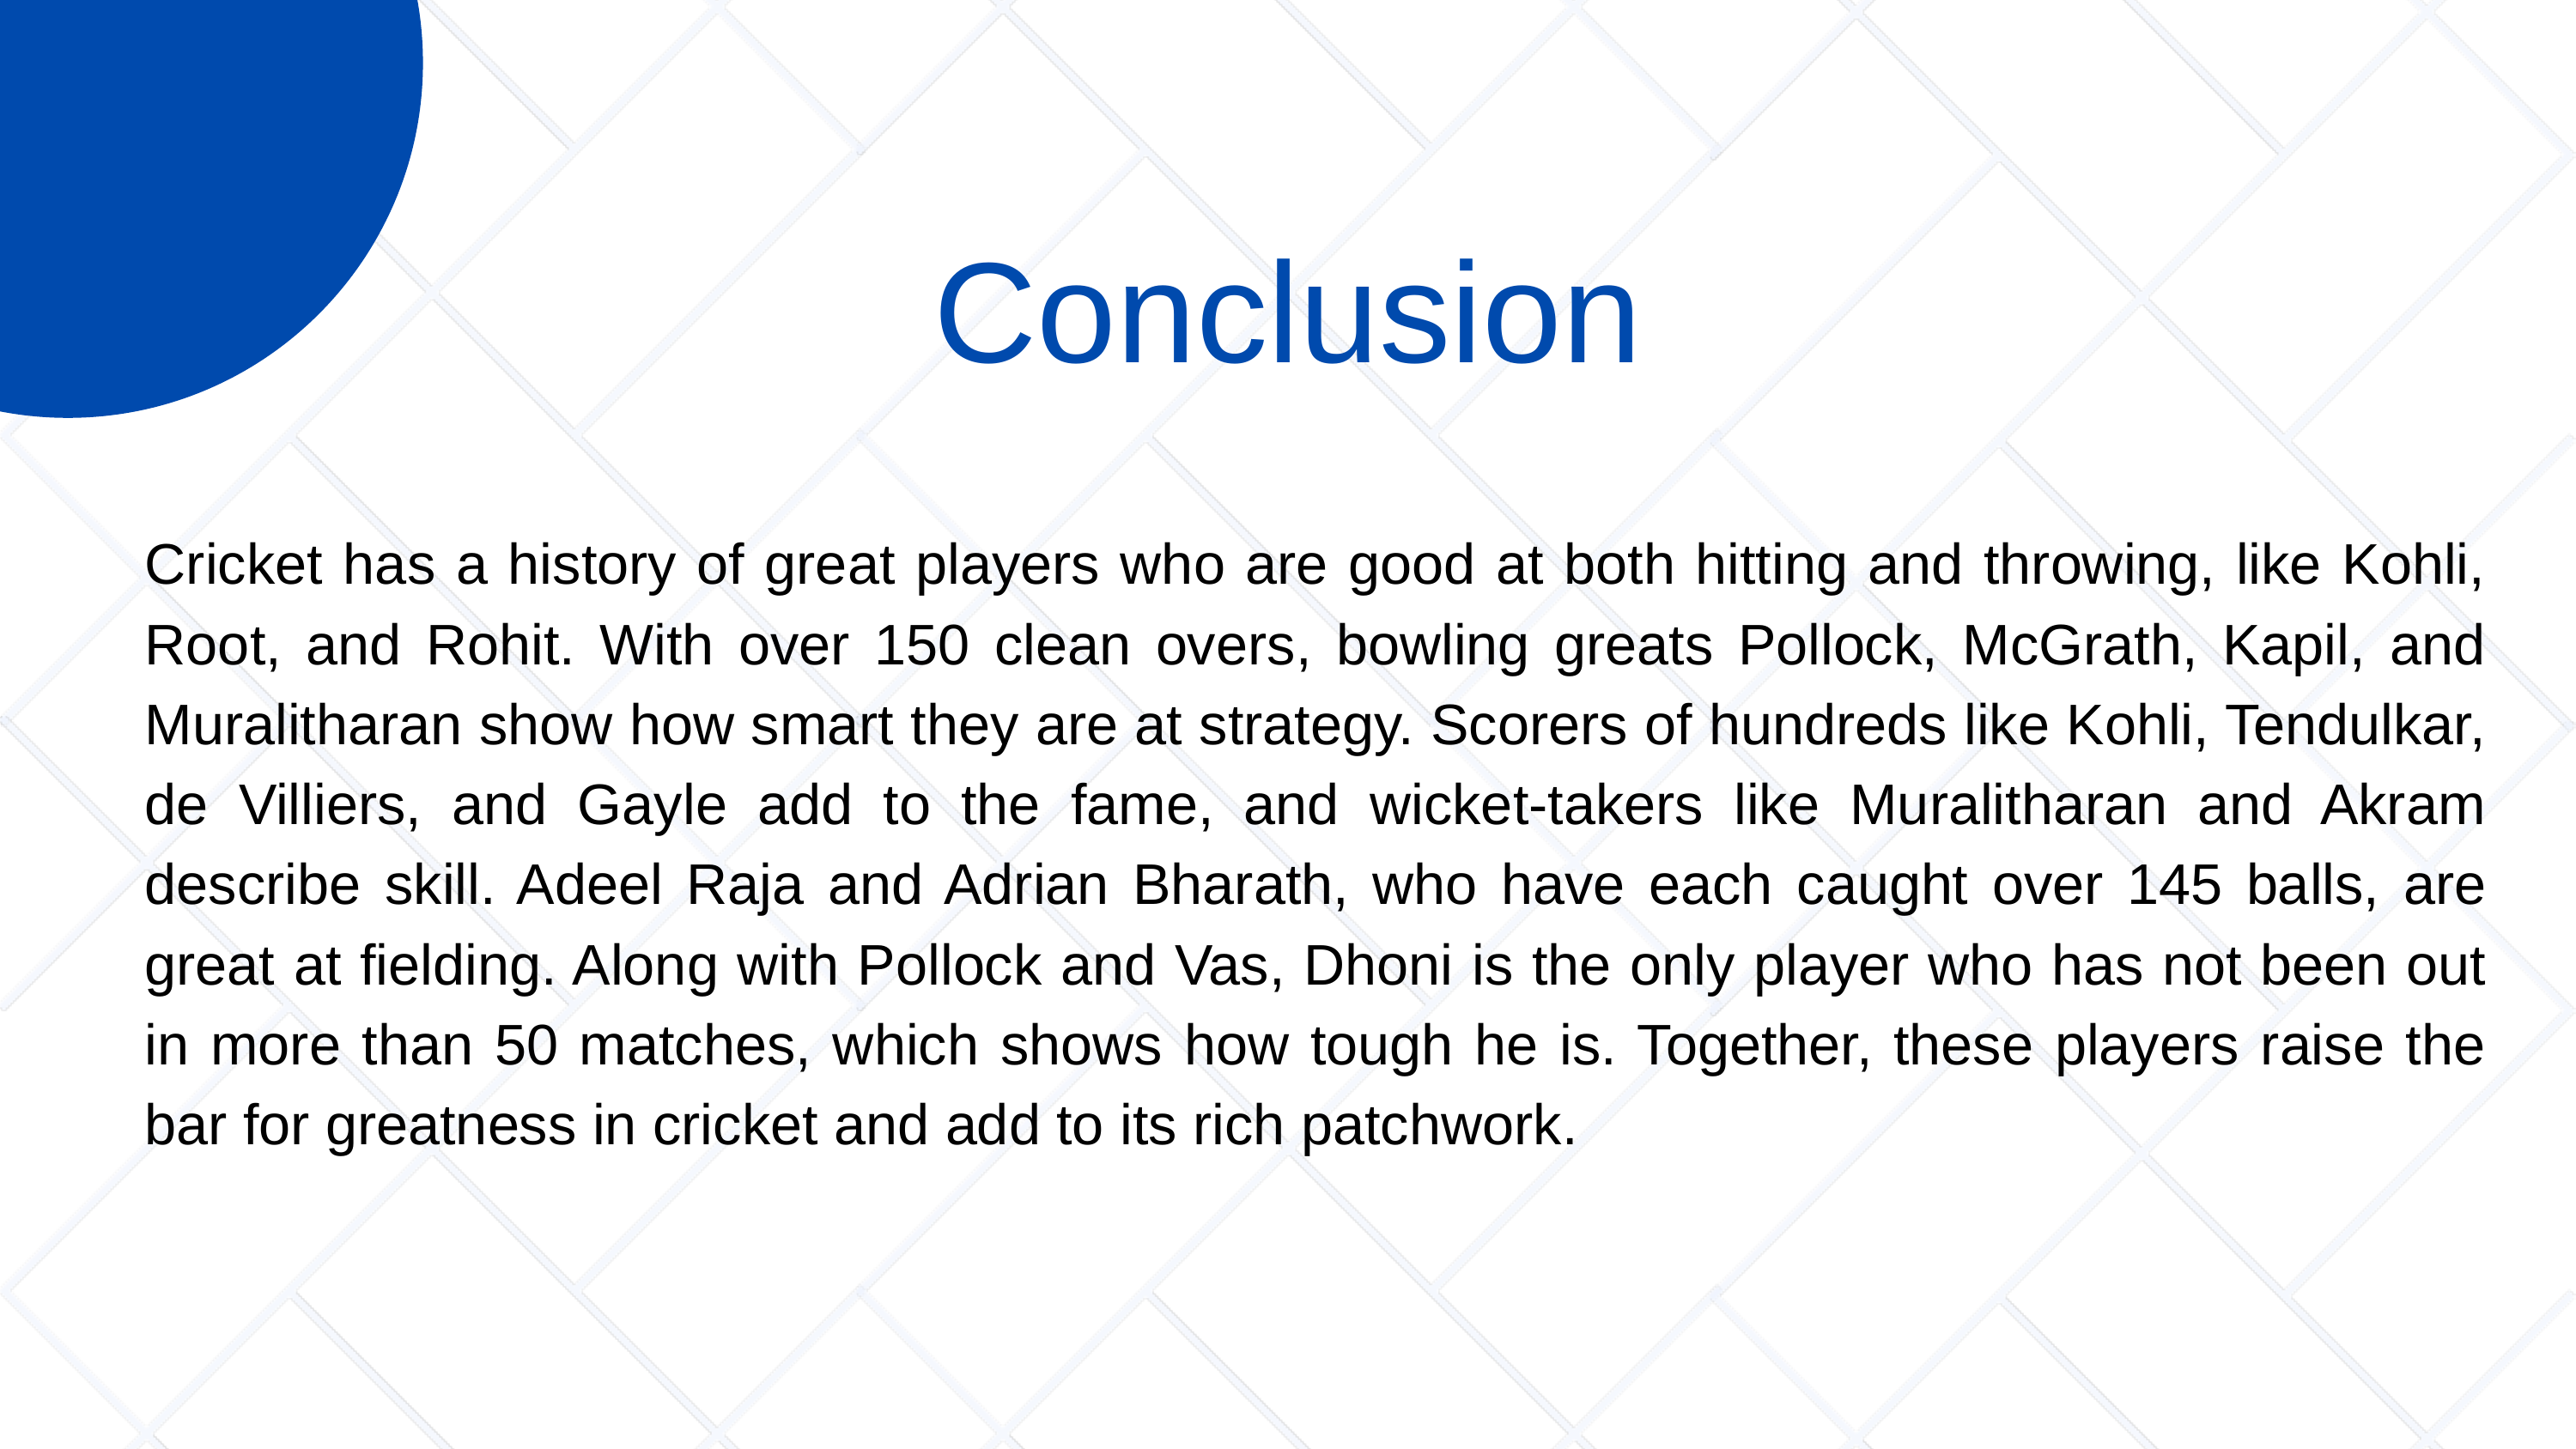

Conclusion
Cricket has a history of great players who are good at both hitting and throwing, like Kohli, Root, and Rohit. With over 150 clean overs, bowling greats Pollock, McGrath, Kapil, and Muralitharan show how smart they are at strategy. Scorers of hundreds like Kohli, Tendulkar, de Villiers, and Gayle add to the fame, and wicket-takers like Muralitharan and Akram describe skill. Adeel Raja and Adrian Bharath, who have each caught over 145 balls, are great at fielding. Along with Pollock and Vas, Dhoni is the only player who has not been out in more than 50 matches, which shows how tough he is. Together, these players raise the bar for greatness in cricket and add to its rich patchwork.